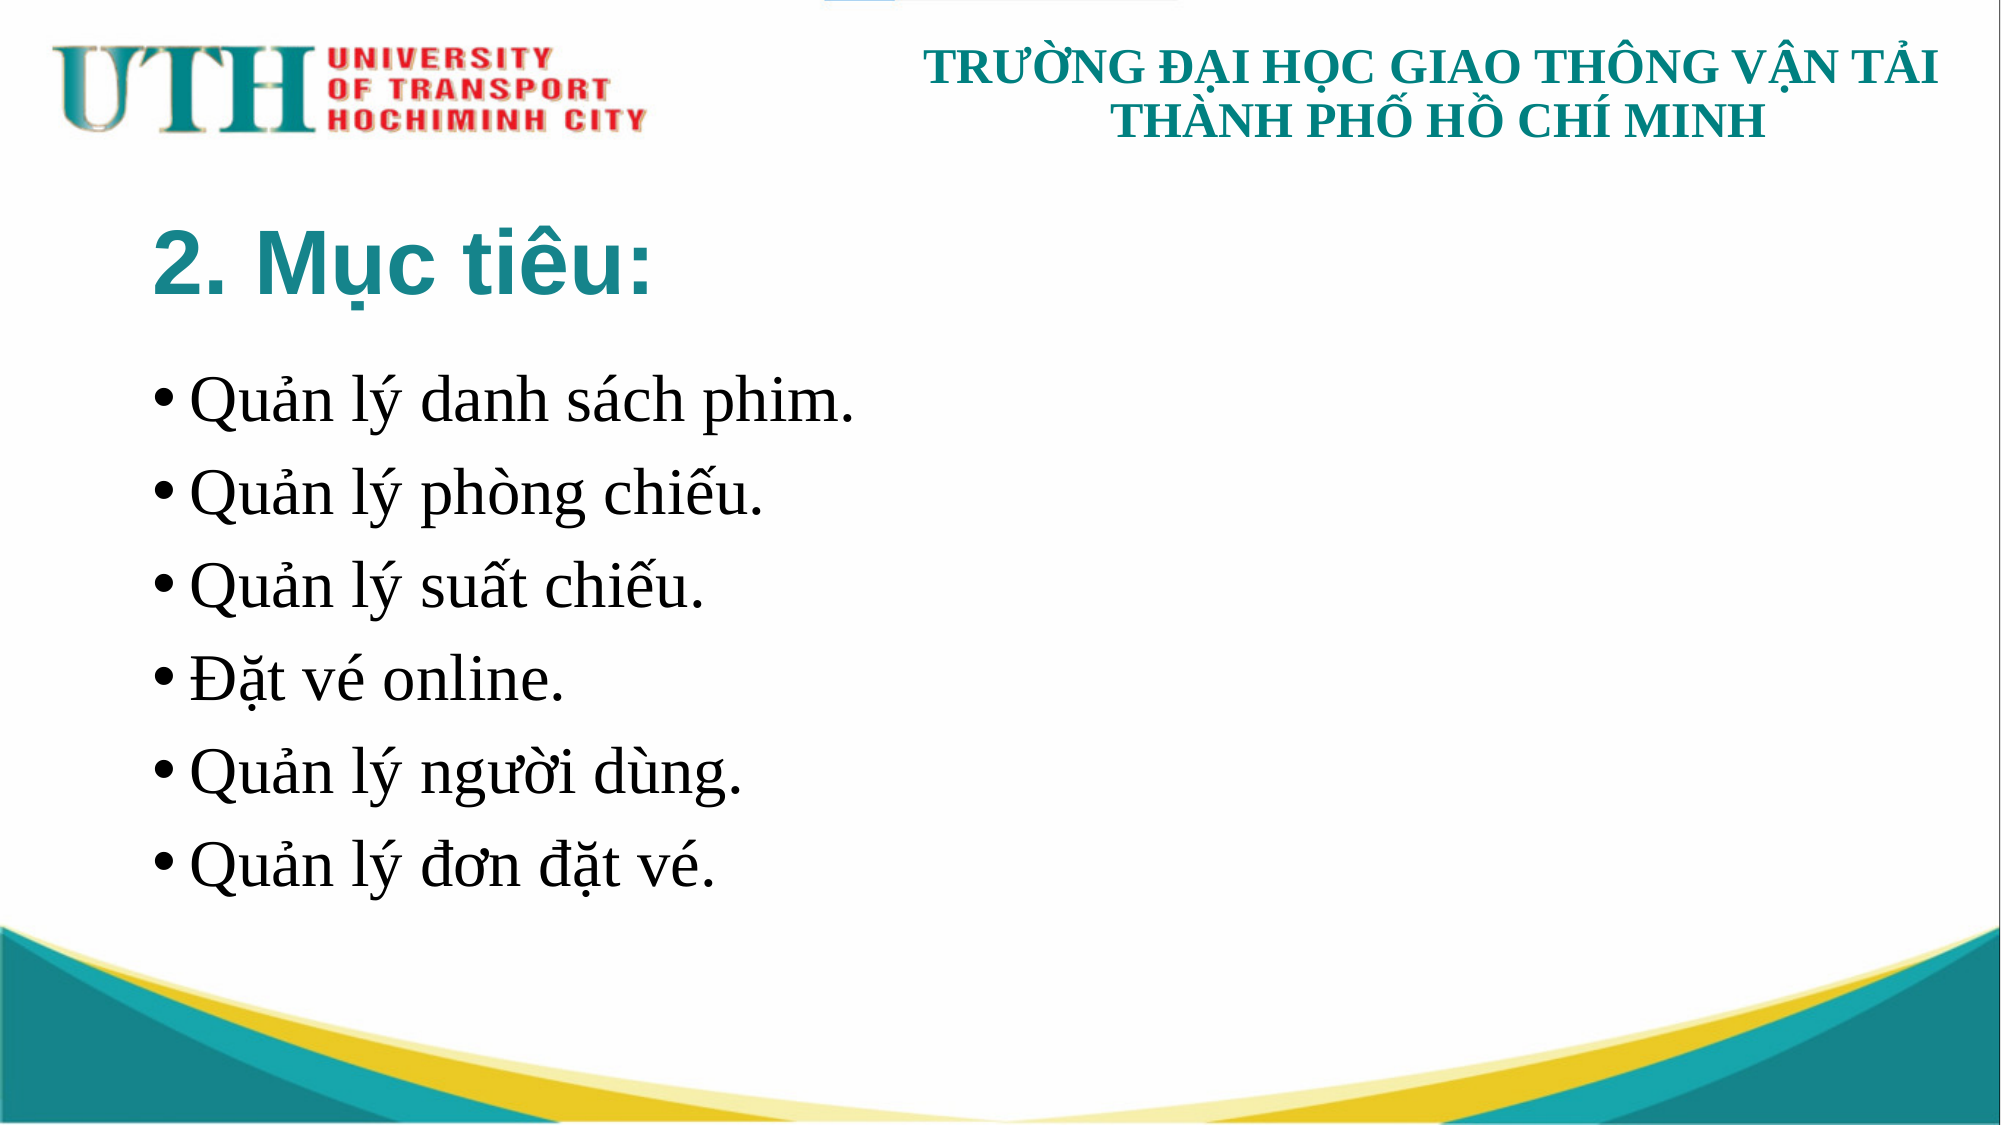

# 2. Mục tiêu:
Quản lý danh sách phim.
Quản lý phòng chiếu.
Quản lý suất chiếu.
Đặt vé online.
Quản lý người dùng.
Quản lý đơn đặt vé.